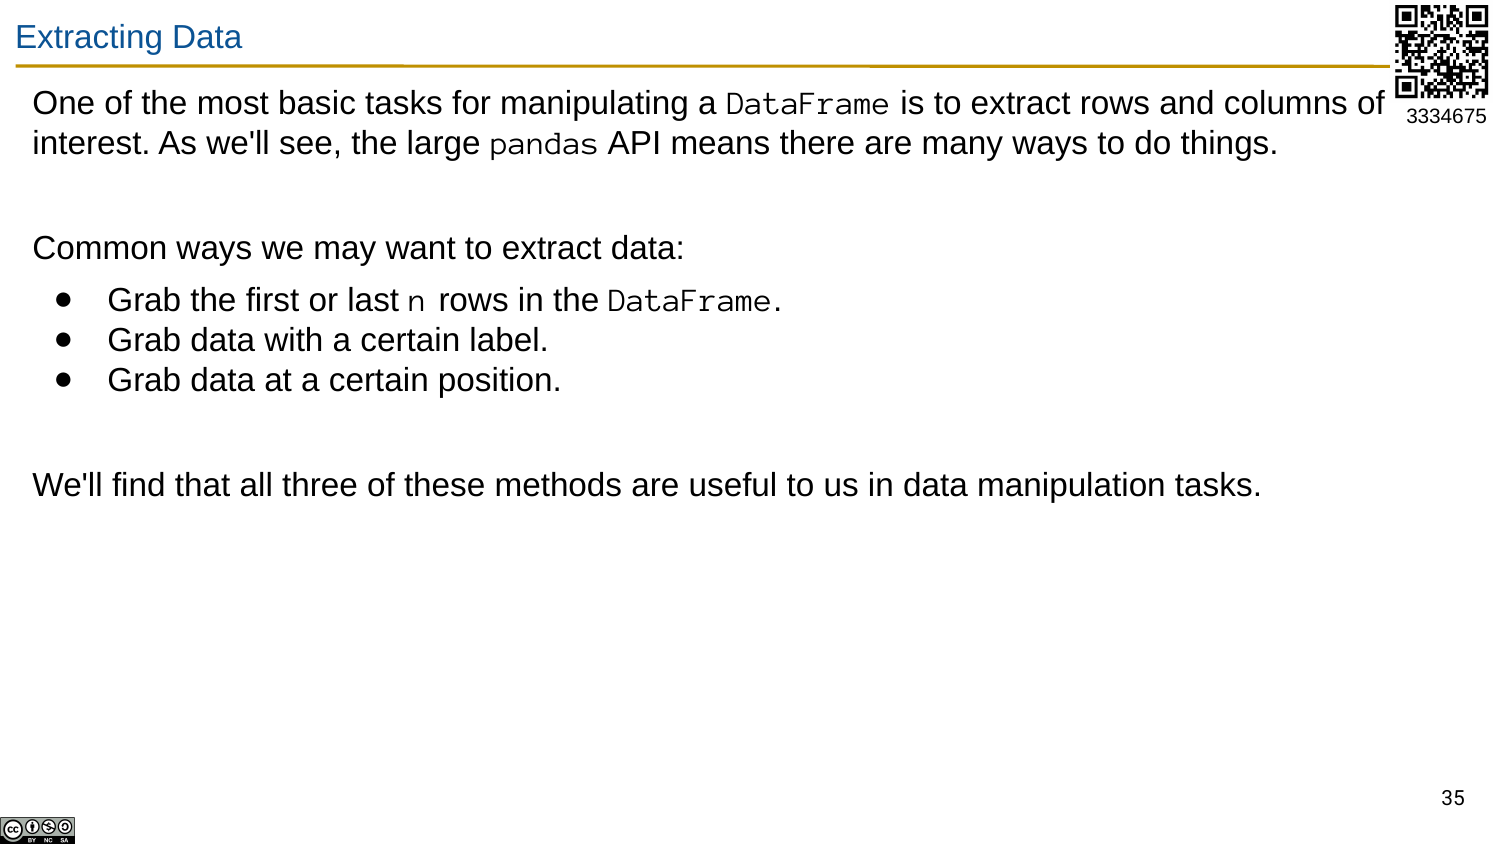

# Extracting Data
One of the most basic tasks for manipulating a DataFrame is to extract rows and columns of interest. As we'll see, the large pandas API means there are many ways to do things.

Common ways we may want to extract data:
Grab the first or last n rows in the DataFrame.
Grab data with a certain label.
Grab data at a certain position.

We'll find that all three of these methods are useful to us in data manipulation tasks.
35